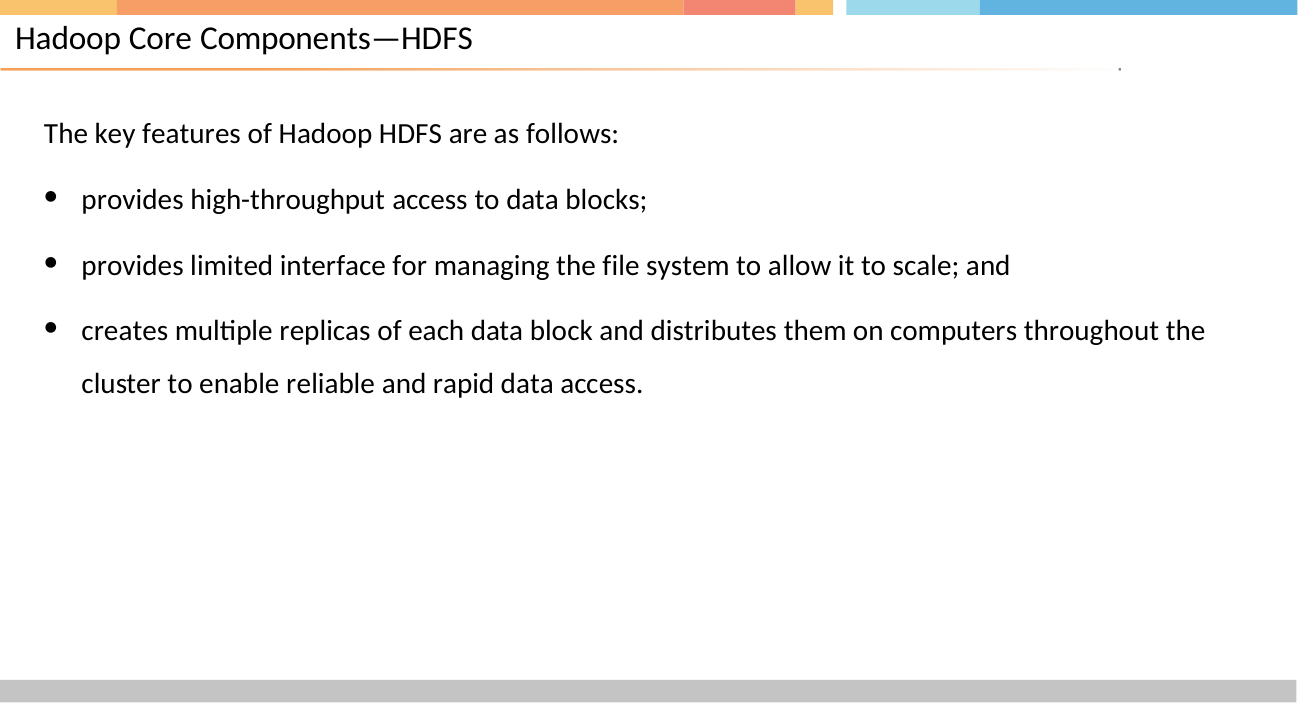

# Hadoop Core Components—HDFS

The key features of Hadoop HDFS are as follows:

provides high-throughput access to data blocks;

provides limited interface for managing the file system to allow it to scale; and
creates multiple replicas of each data block and distributes them on computers throughout the cluster to enable reliable and rapid data access.